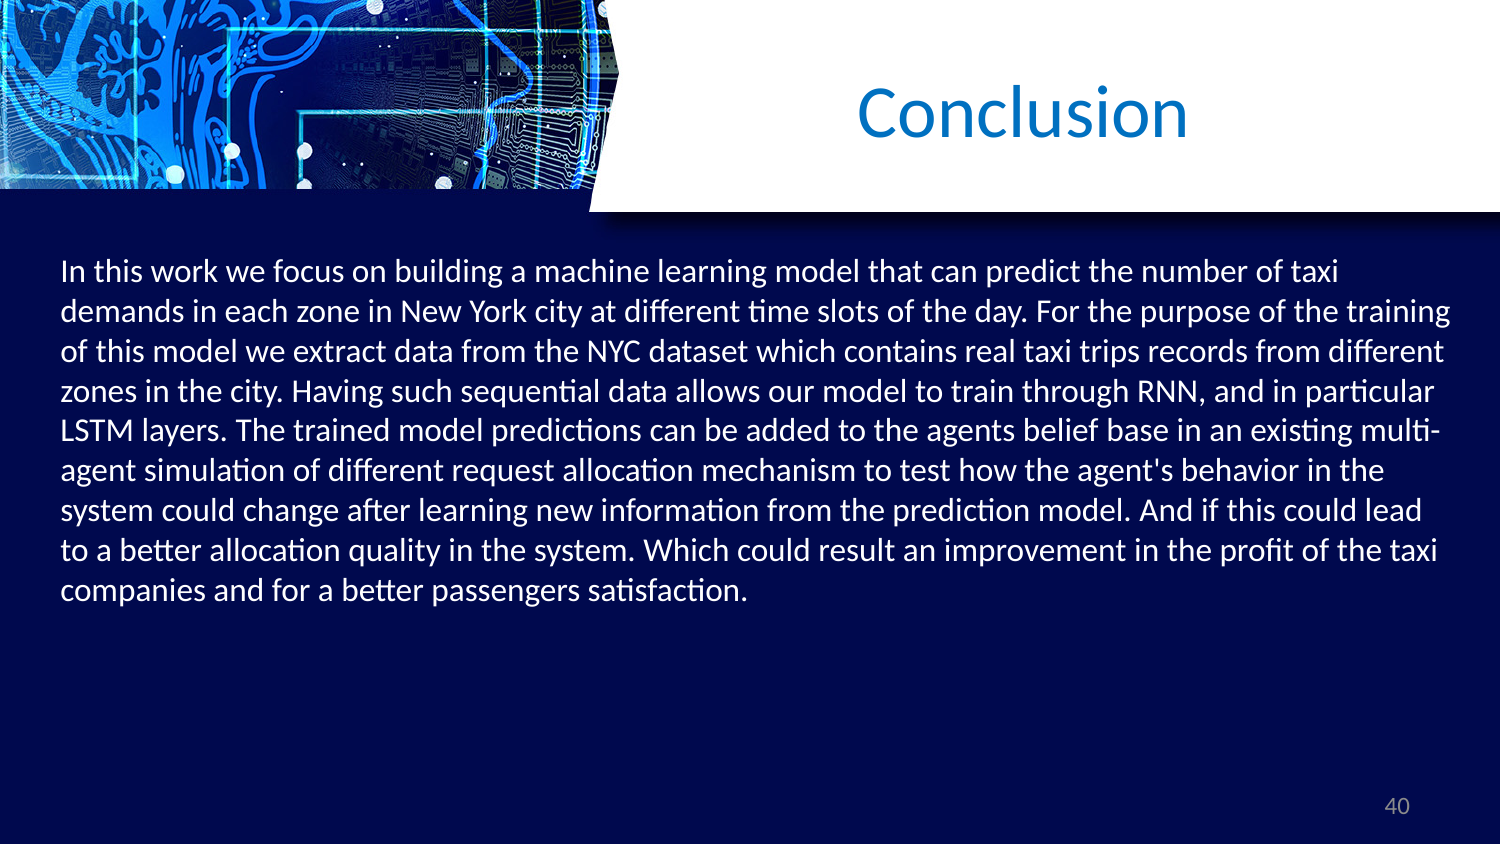

# Conclusion
In this work we focus on building a machine learning model that can predict the number of taxi demands in each zone in New York city at different time slots of the day. For the purpose of the training of this model we extract data from the NYC dataset which contains real taxi trips records from different zones in the city. Having such sequential data allows our model to train through RNN, and in particular LSTM layers. The trained model predictions can be added to the agents belief base in an existing multi-agent simulation of different request allocation mechanism to test how the agent's behavior in the system could change after learning new information from the prediction model. And if this could lead to a better allocation quality in the system. Which could result an improvement in the profit of the taxi companies and for a better passengers satisfaction.
40